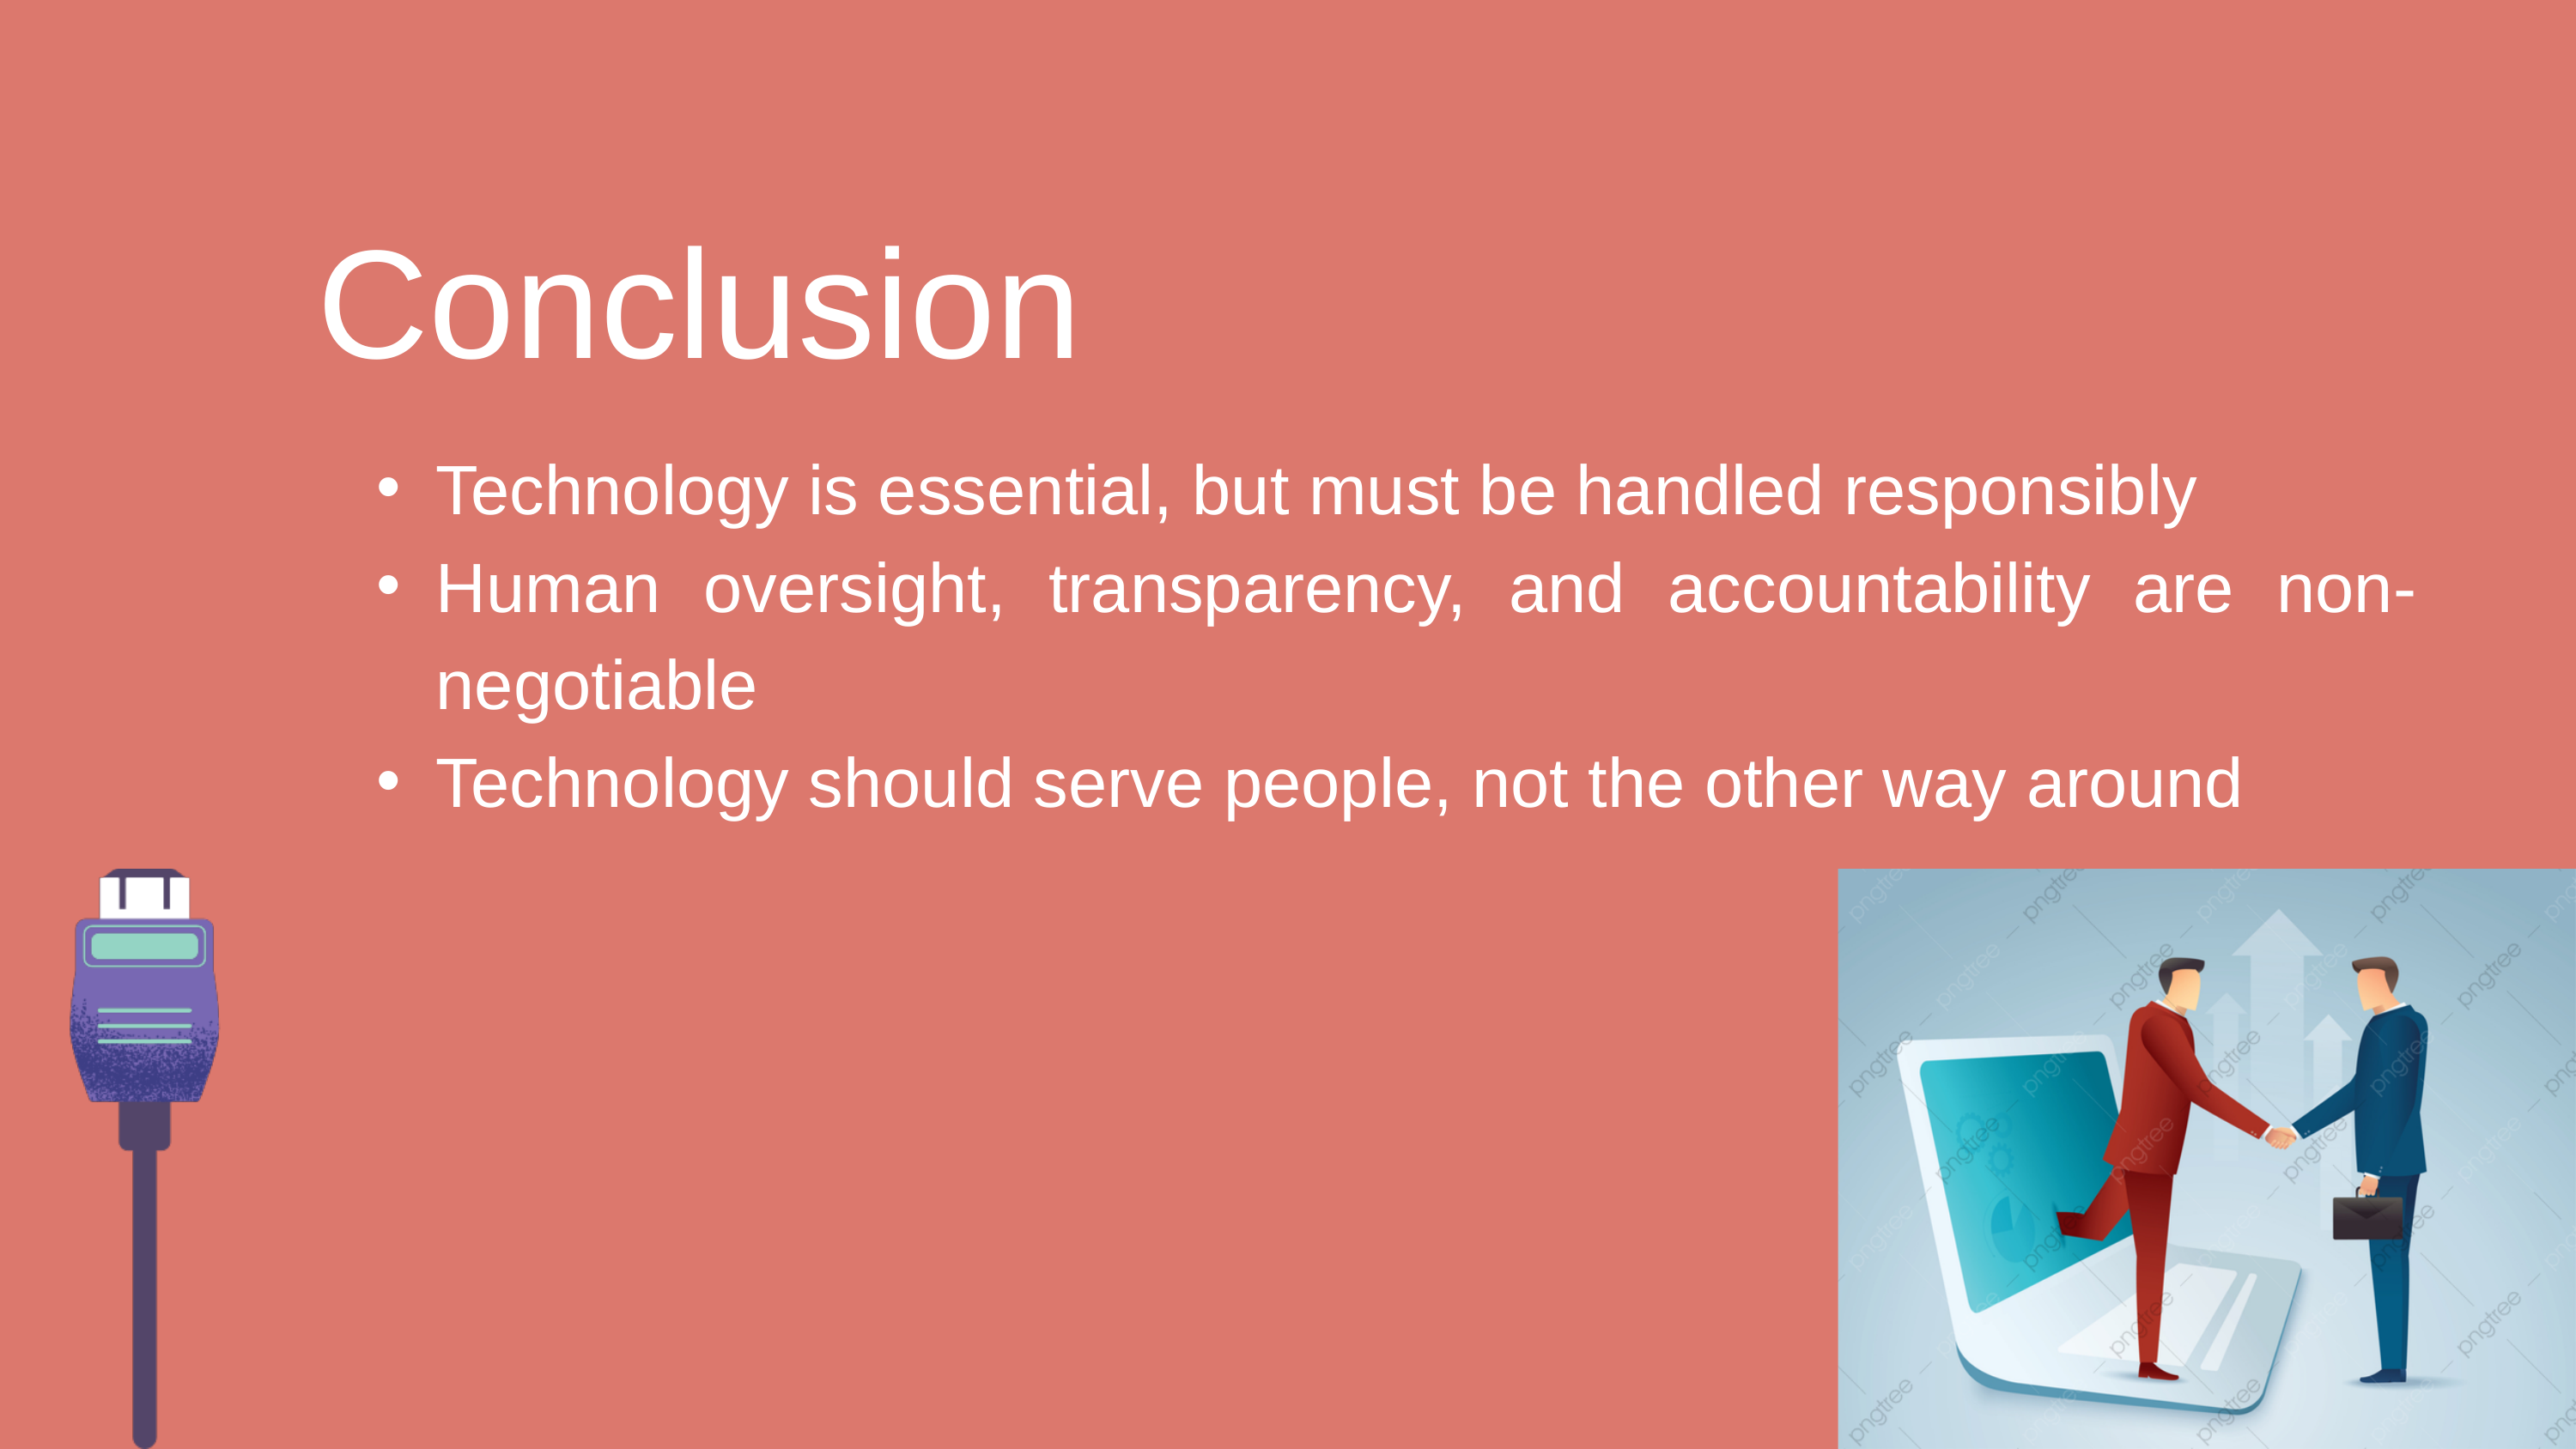

Conclusion
Technology is essential, but must be handled responsibly
Human oversight, transparency, and accountability are non-negotiable
Technology should serve people, not the other way around